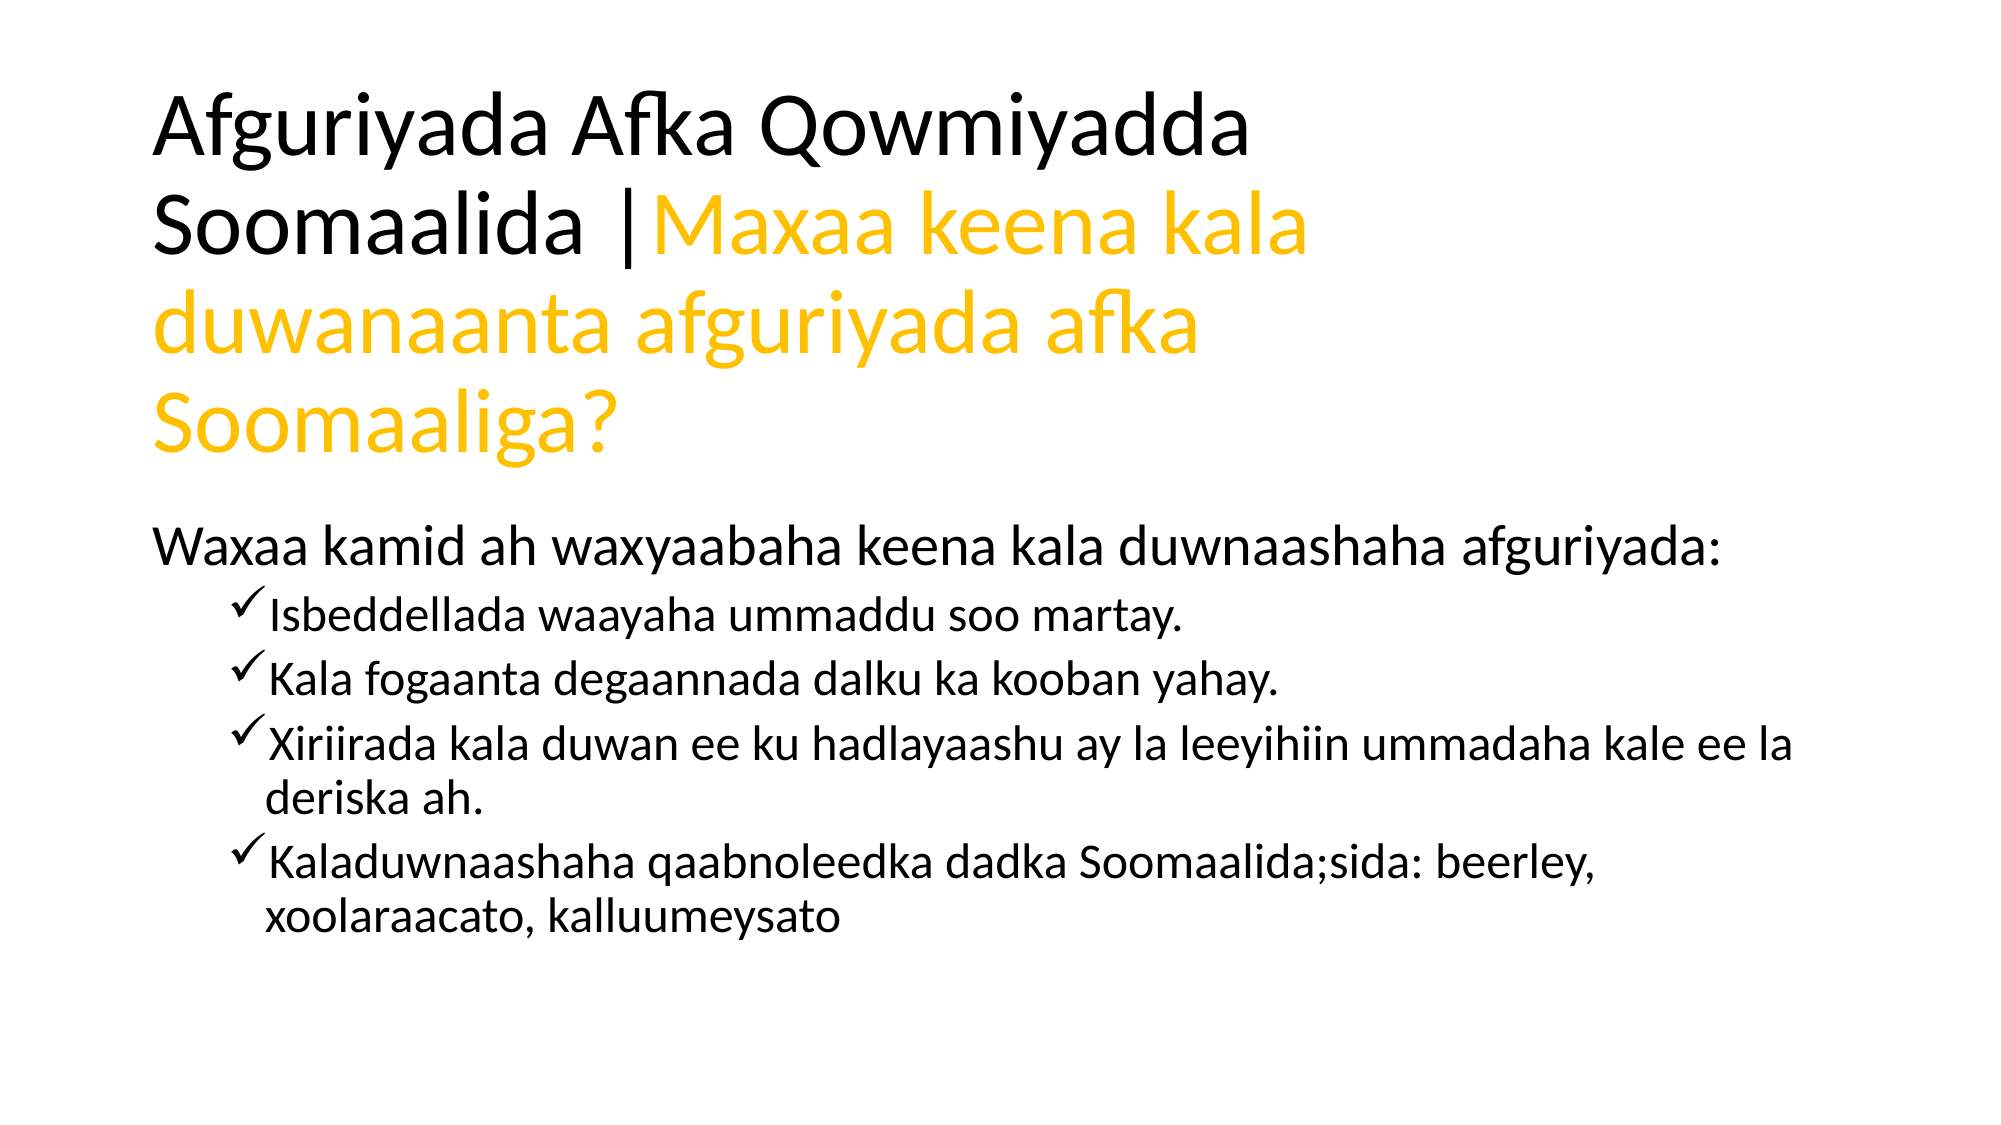

# Afguriyada Afka Qowmiyadda Soomaalida |Maxaa keena kala duwanaanta afguriyada afka Soomaaliga?
Waxaa kamid ah waxyaabaha keena kala duwnaashaha afguriyada:
Isbeddellada waayaha ummaddu soo martay.
Kala fogaanta degaannada dalku ka kooban yahay.
Xiriirada kala duwan ee ku hadlayaashu ay la leeyihiin ummadaha kale ee la deriska ah.
Kaladuwnaashaha qaabnoleedka dadka Soomaalida;sida: beerley, xoolaraacato, kalluumeysato